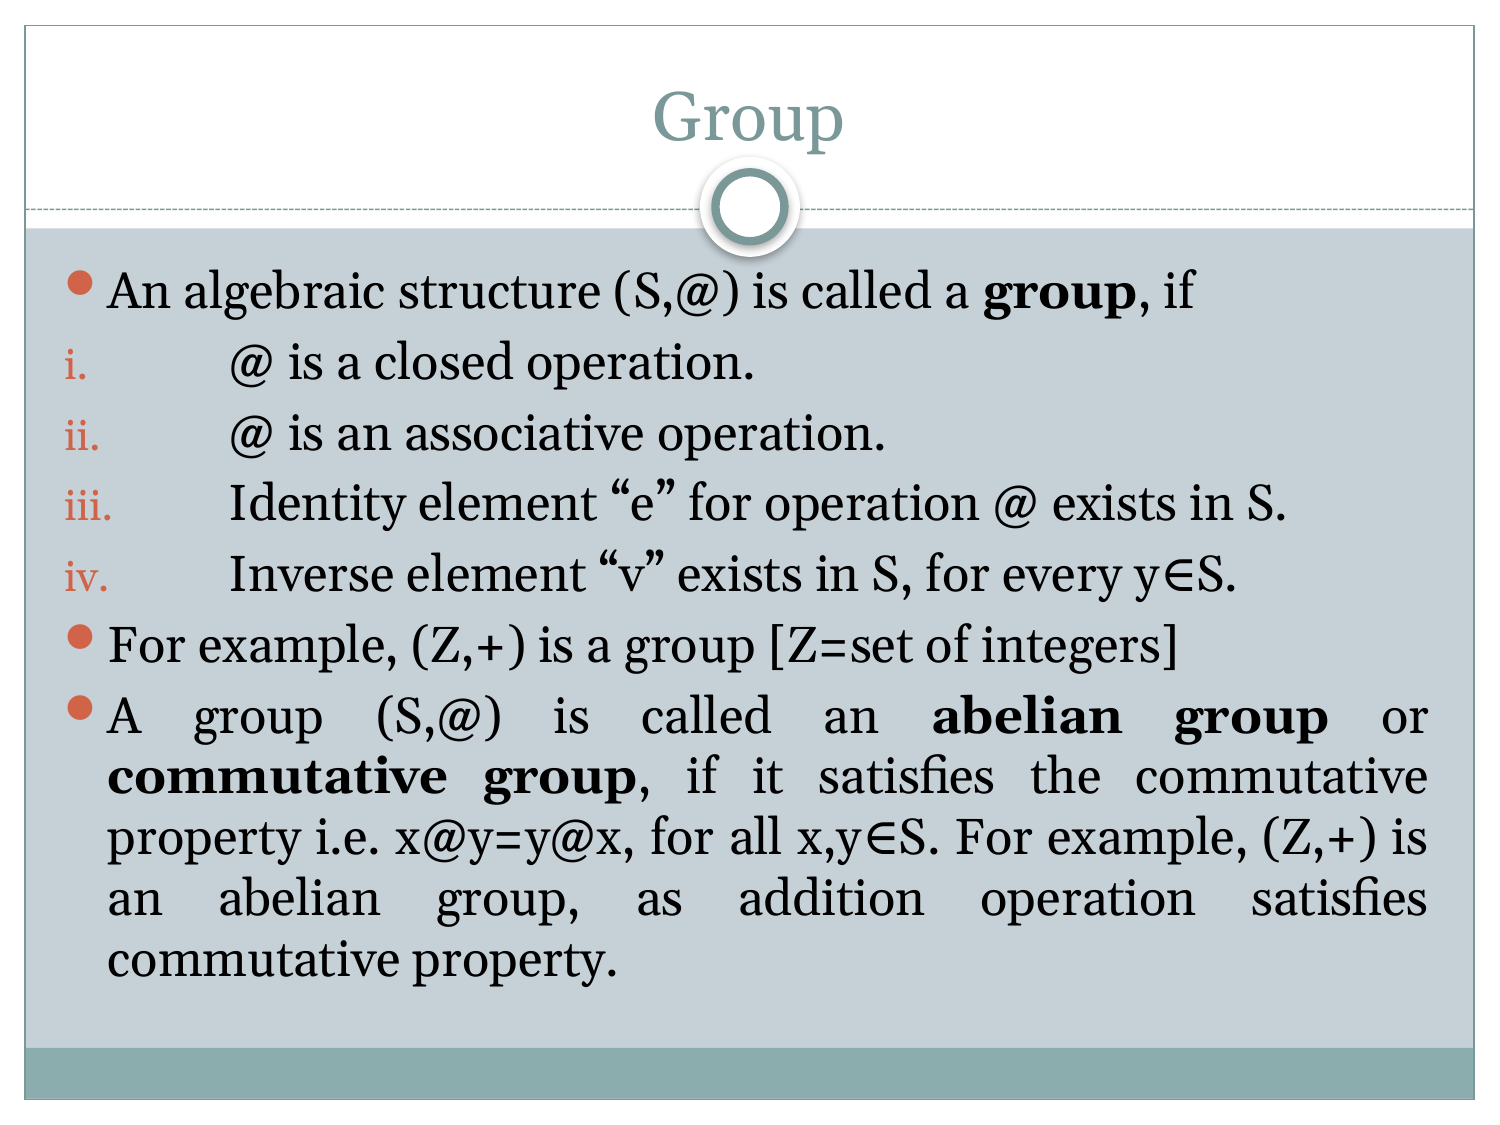

# Group
An algebraic structure (S,@) is called a group, if
      @ is a closed operation.
      @ is an associative operation.
      Identity element “e” for operation @ exists in S.
      Inverse element “v” exists in S, for every y∈S.
For example, (Z,+) is a group [Z=set of integers]
A group (S,@) is called an abelian group or commutative group, if it satisfies the commutative property i.e. x@y=y@x, for all x,y∈S. For example, (Z,+) is an abelian group, as addition operation satisfies commutative property.